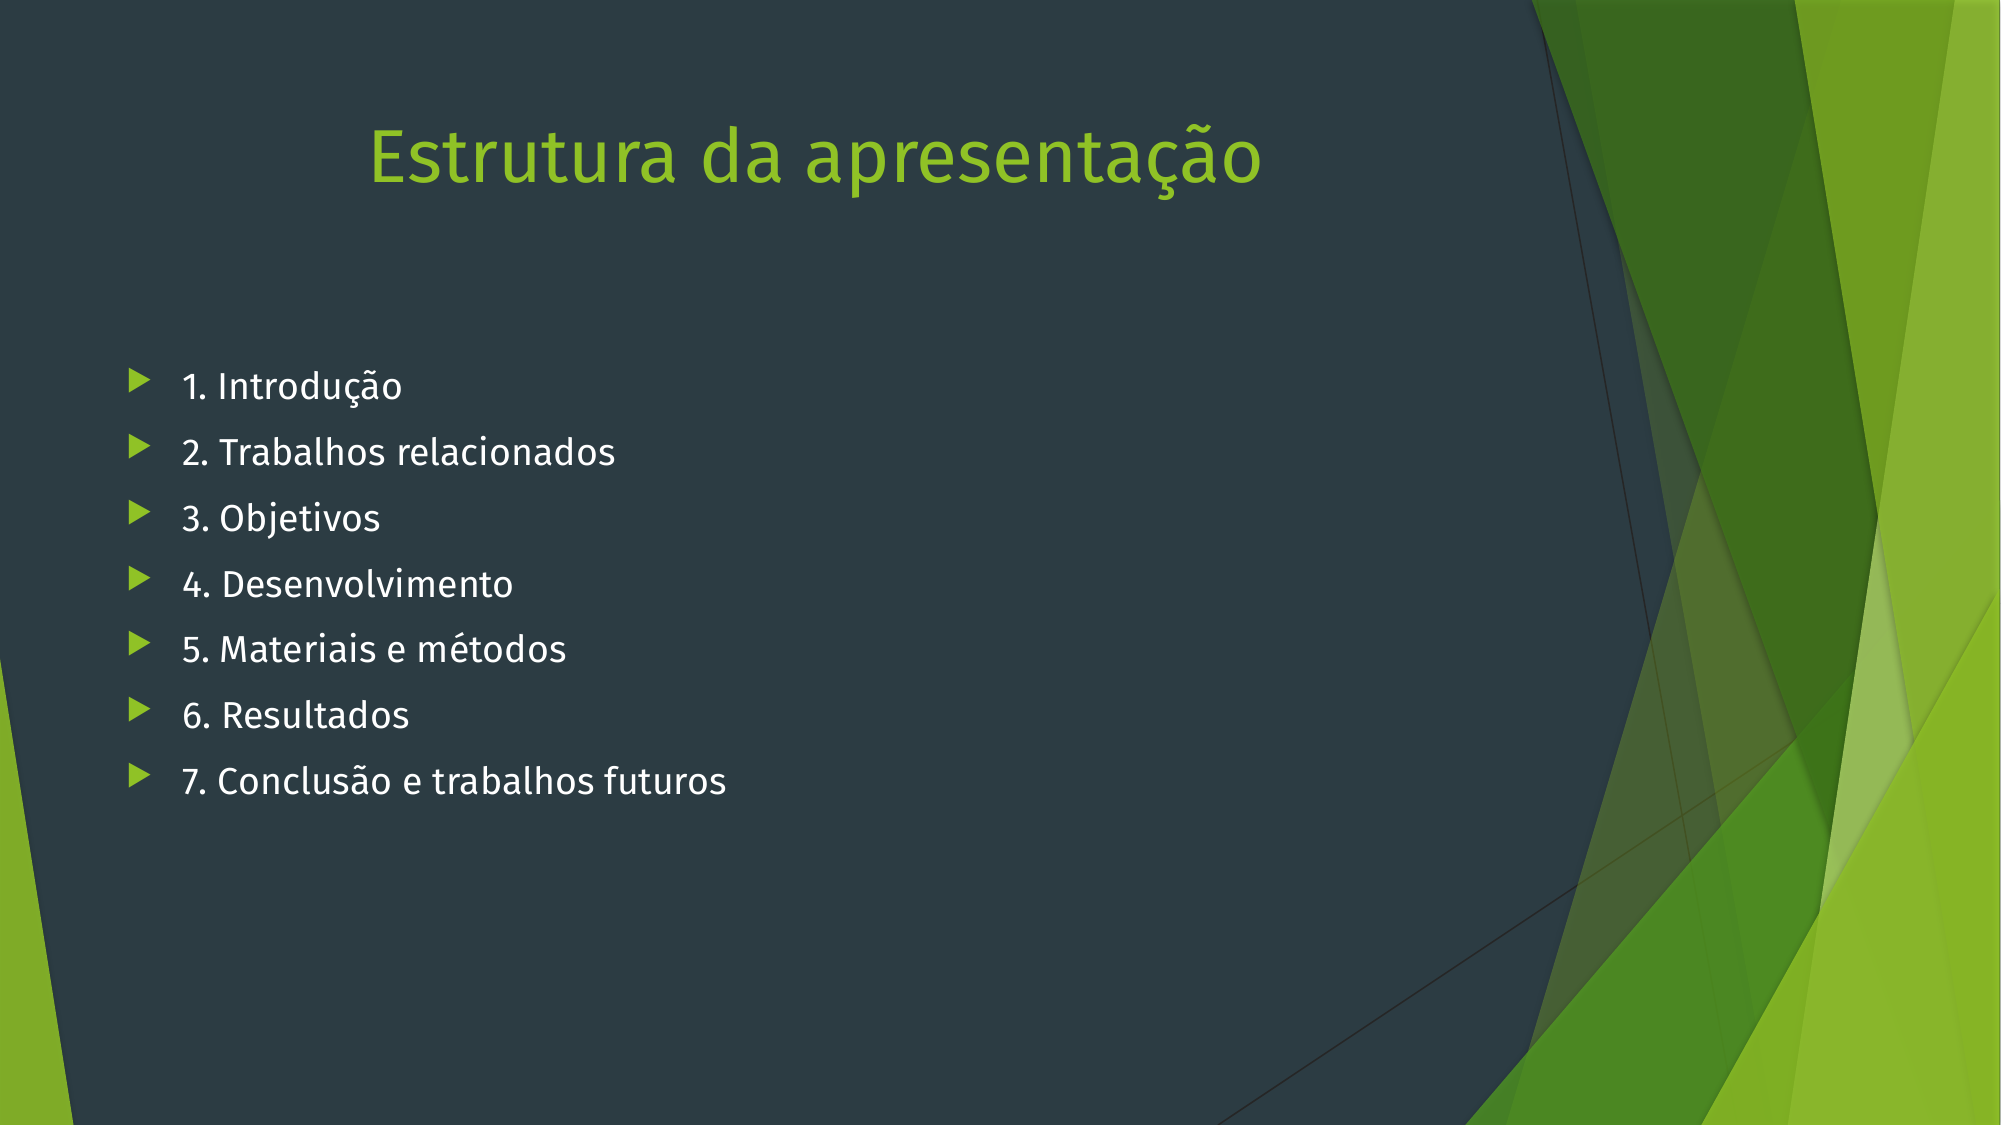

# Estrutura da apresentação
1. Introdução
2. Trabalhos relacionados
3. Objetivos
4. Desenvolvimento
5. Materiais e métodos
6. Resultados
7. Conclusão e trabalhos futuros